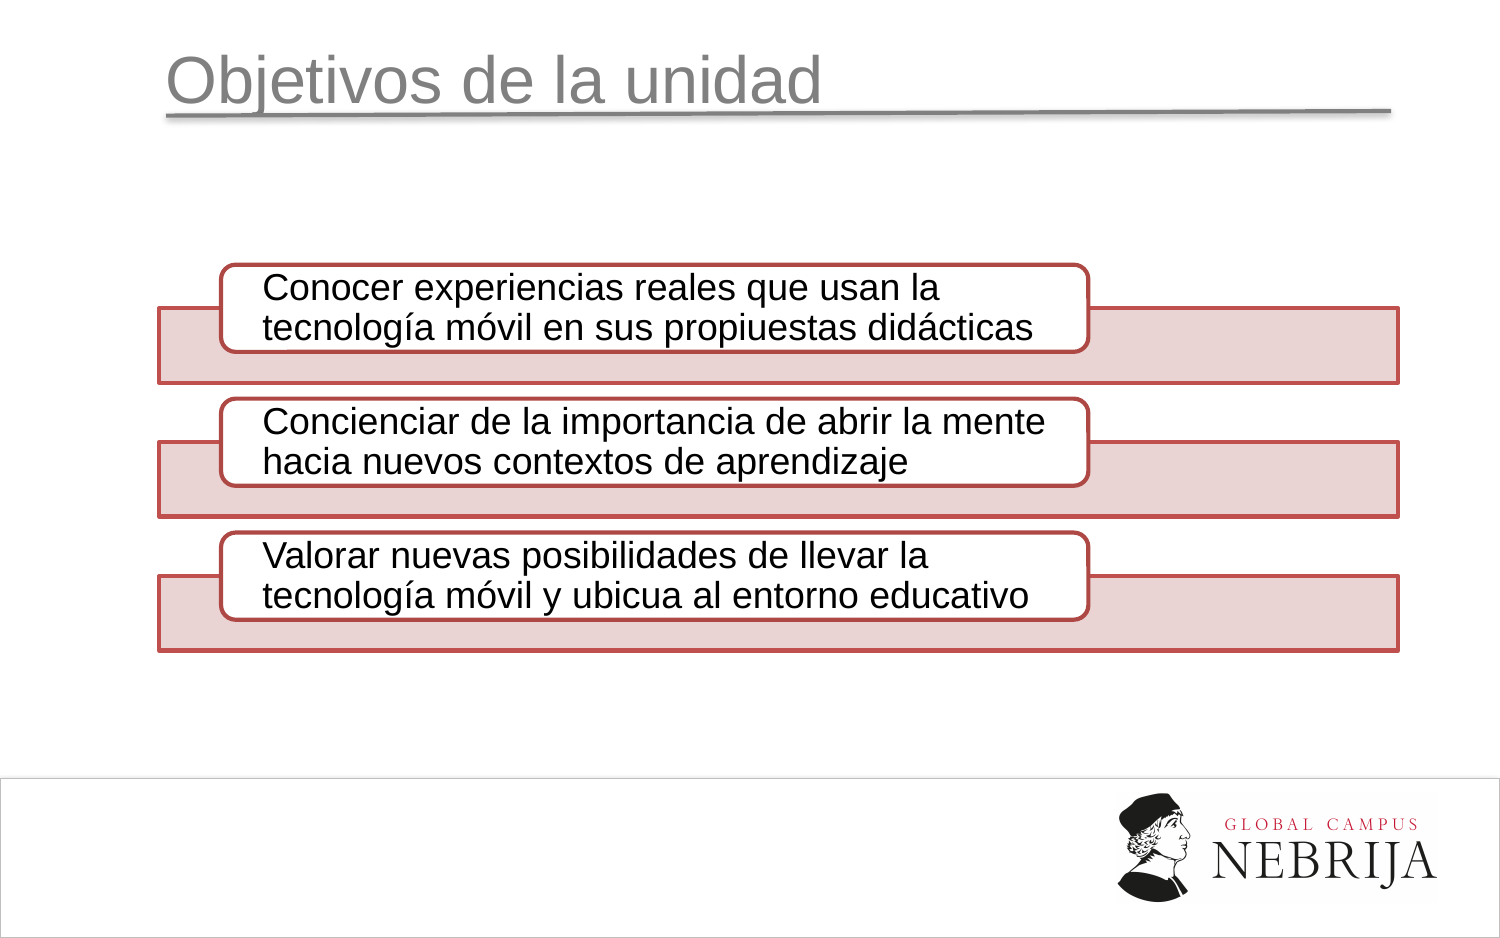

Objetivos de la unidad
Conocer experiencias reales que usan la tecnología móvil en sus propiuestas didácticas
Concienciar de la importancia de abrir la mente hacia nuevos contextos de aprendizaje
Valorar nuevas posibilidades de llevar la tecnología móvil y ubicua al entorno educativo